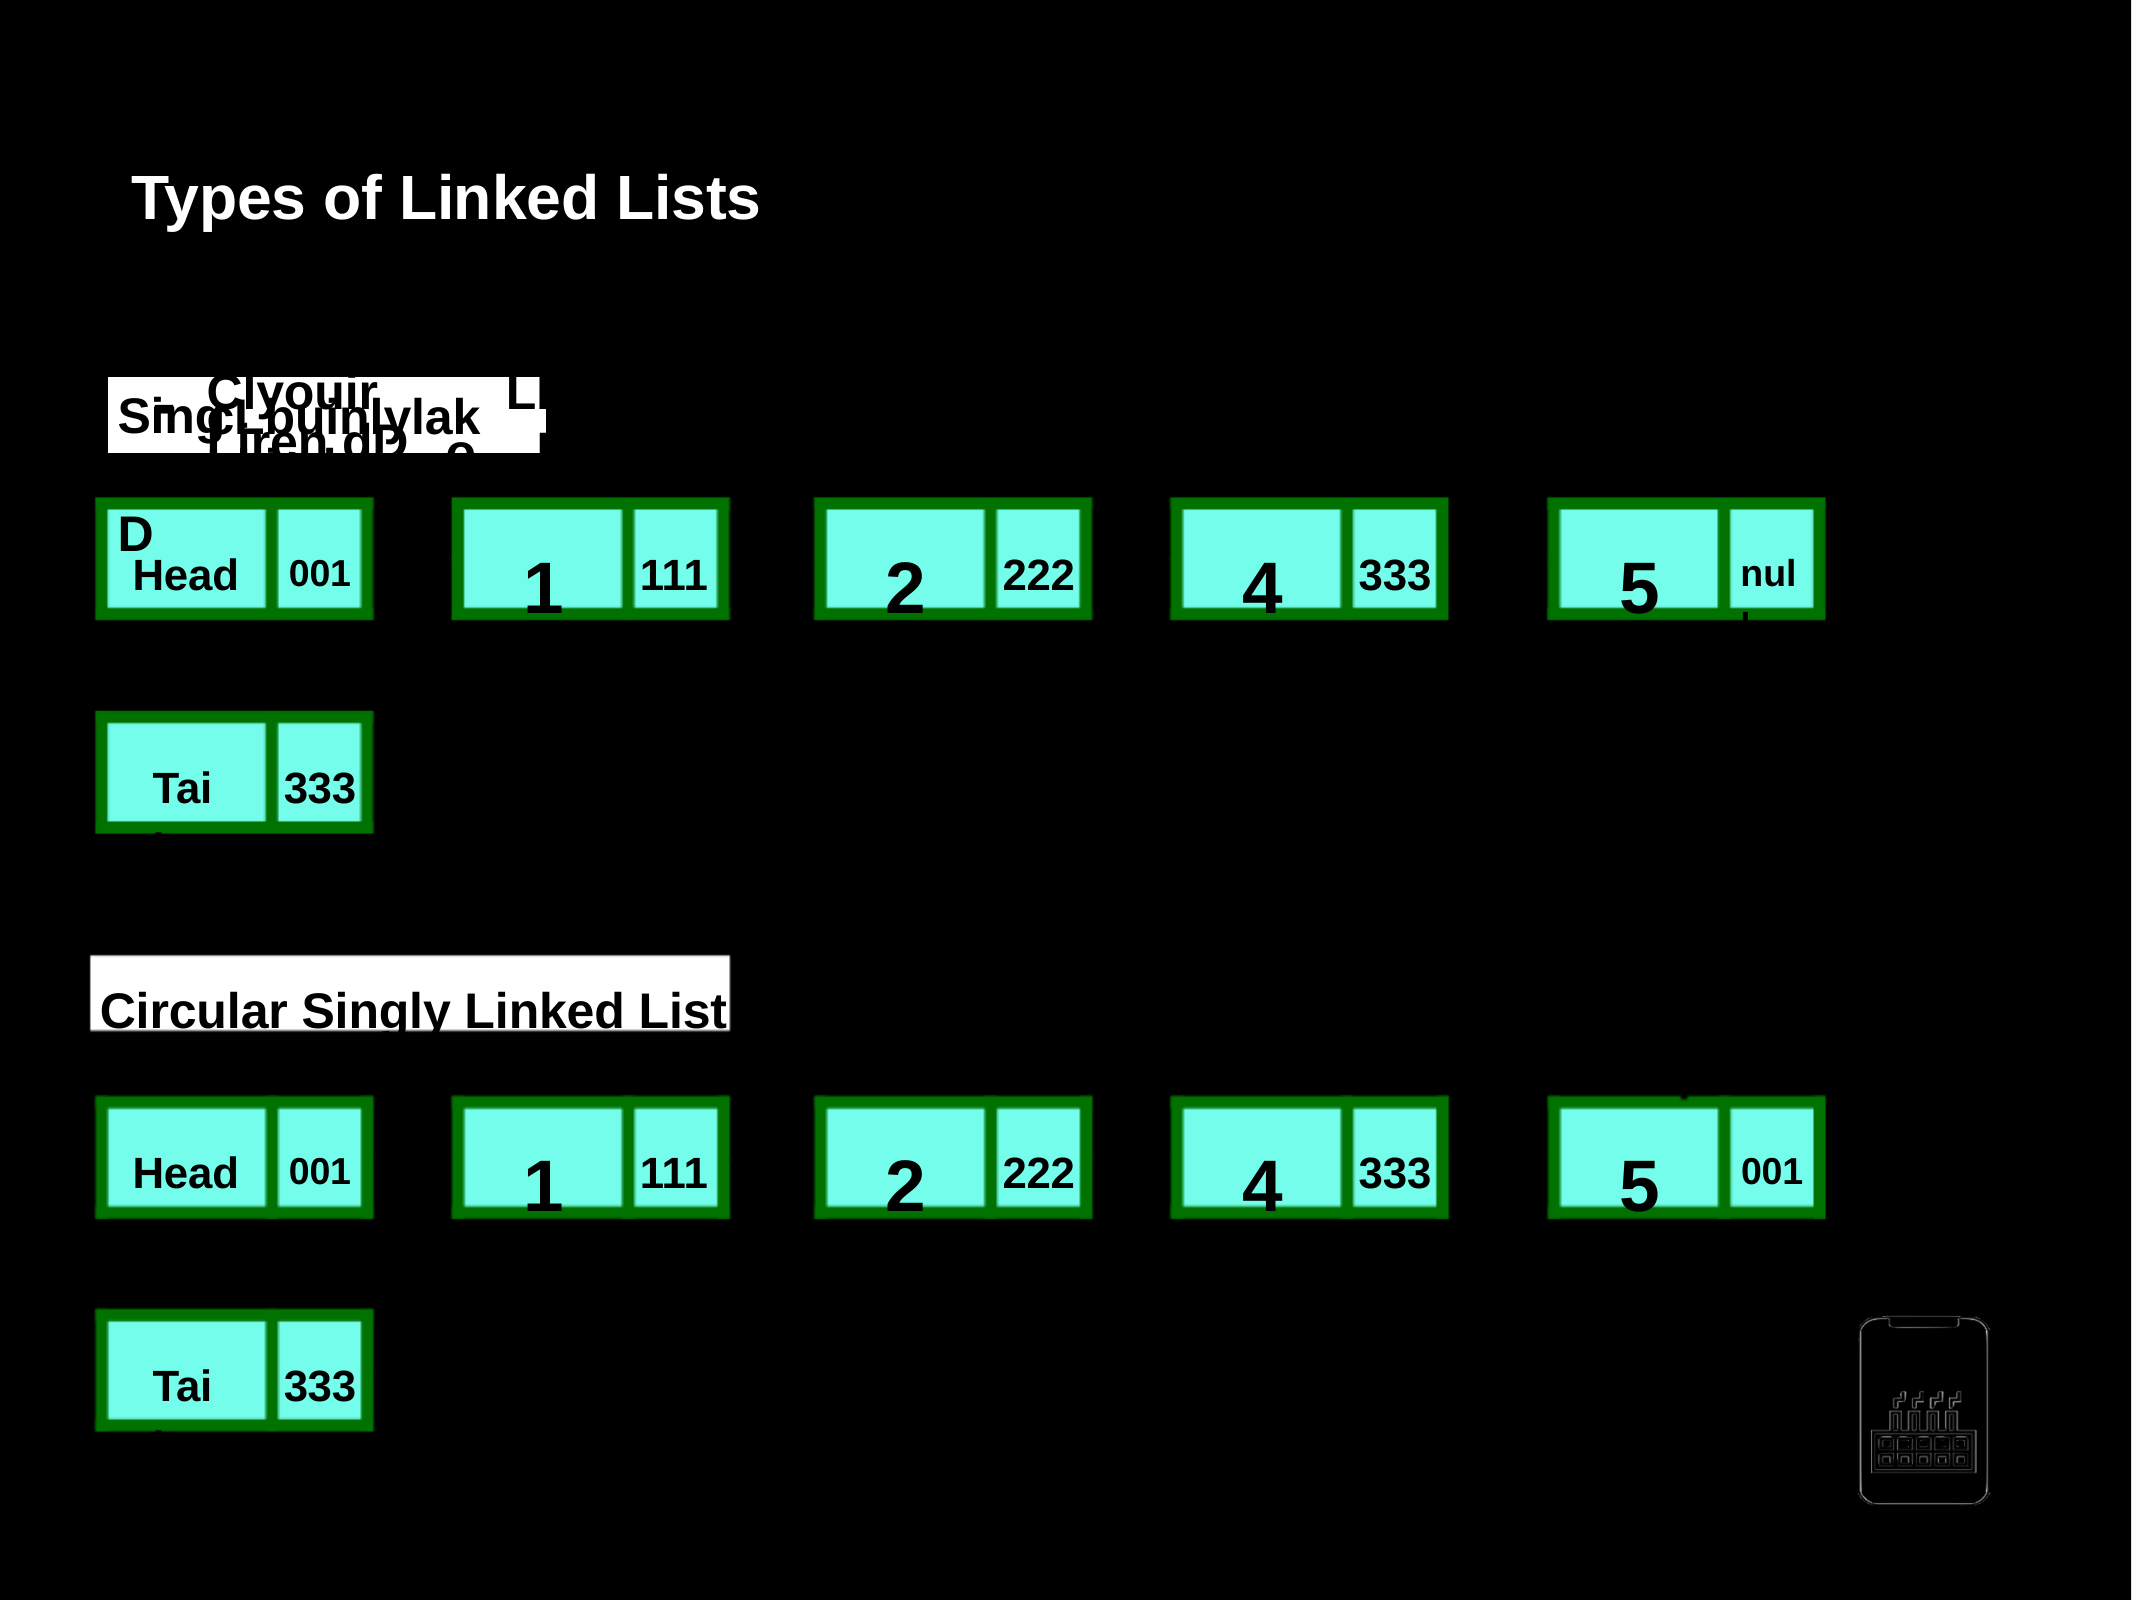

Types of Linked Lists
Singly Linked List Circular Singly Linked List
- - -
SingD

Clyouir cLbuinlylak Liren dD Lkiedus
Lbt ist
-
o
ly Linked List

1
2
4
5
Head
111
222
333
001
null
001
111
222
333
Tail
333

Circular Singly Linked List
1
2
4
5
Head
111
222
333
001
001
001
111
222
333

Tail
333
AppMillers
www.appmillers.com